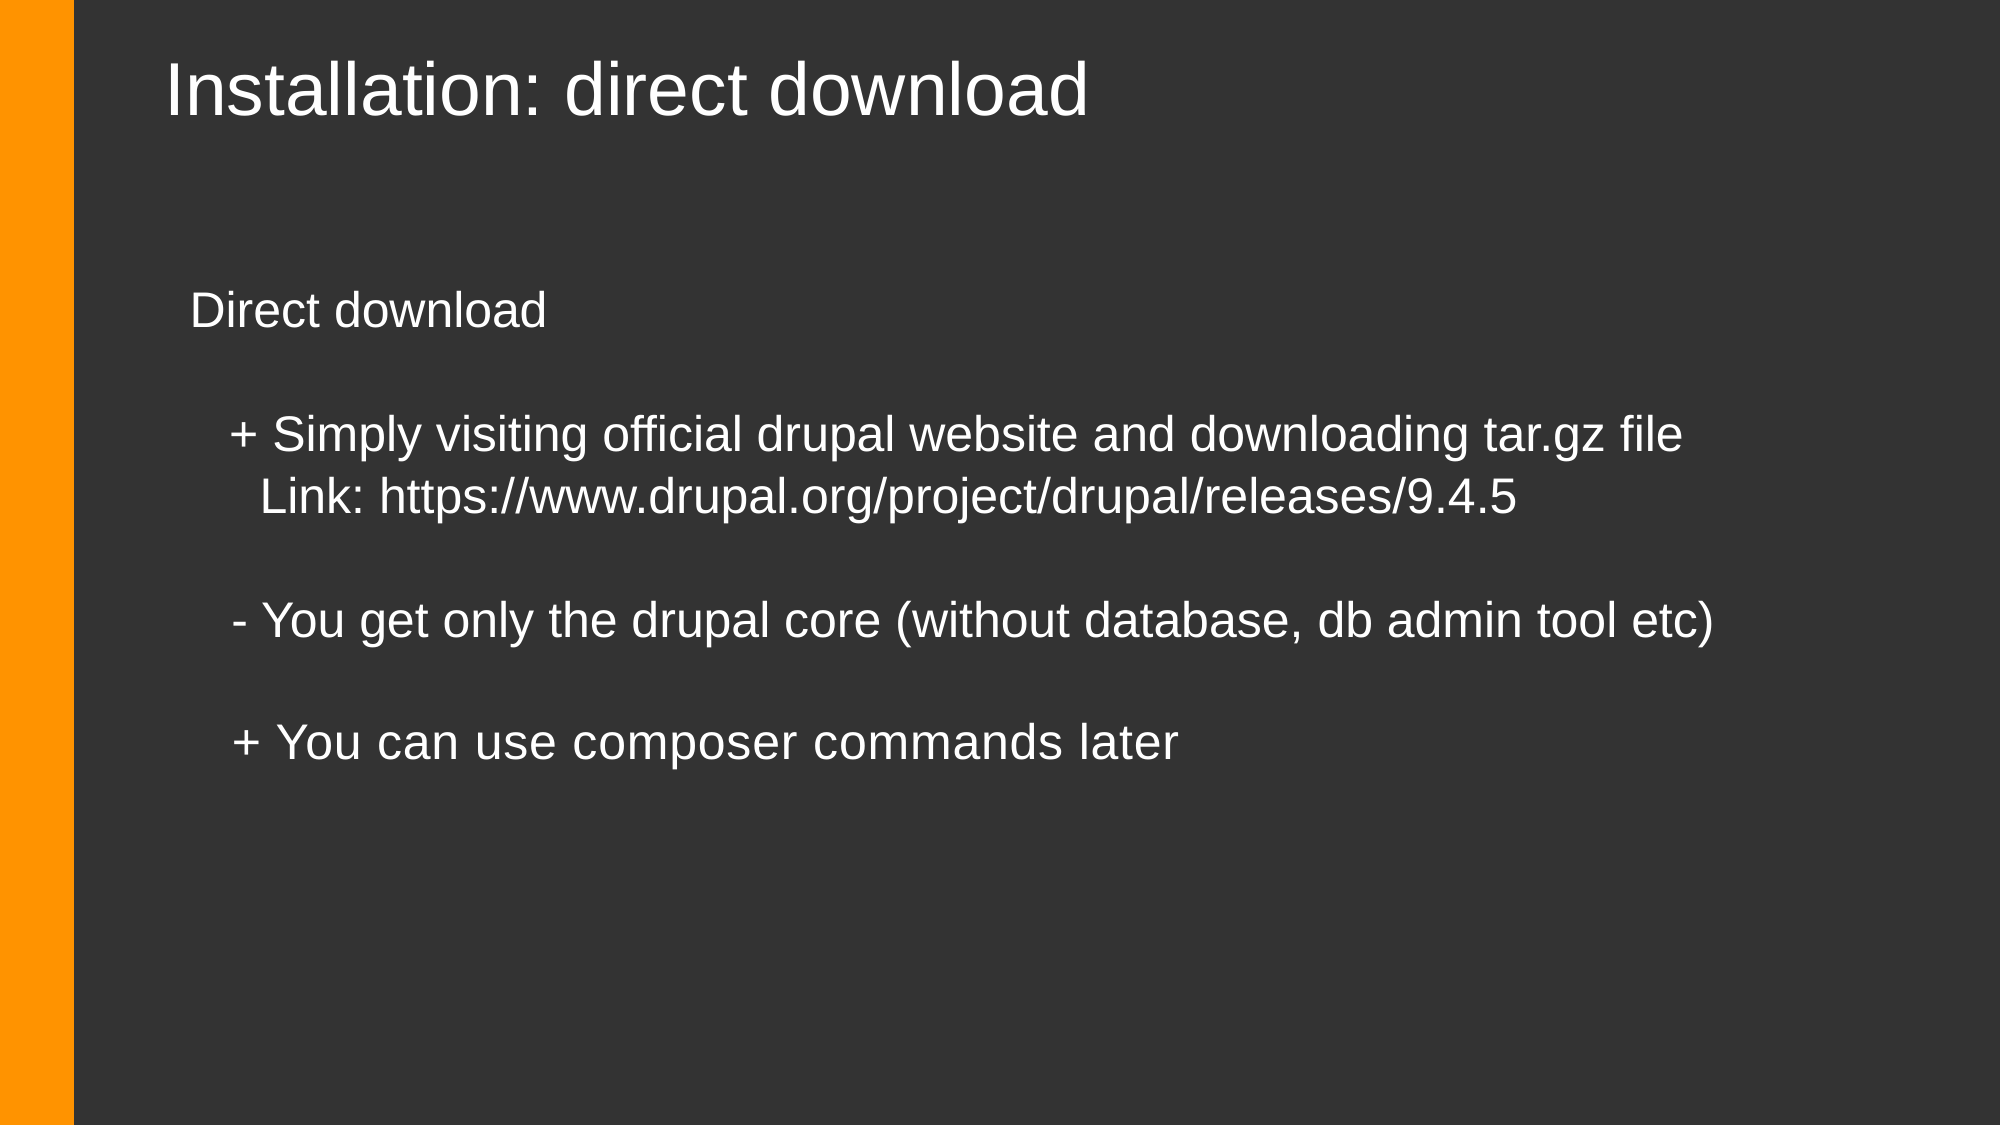

# Installation: direct download
Direct download

	+ Simply visiting official drupal website and downloading tar.gz file
     Link: https://www.drupal.org/project/drupal/releases/9.4.5

   - You get only the drupal core (without database, db admin tool etc)

   + You can use composer commands later